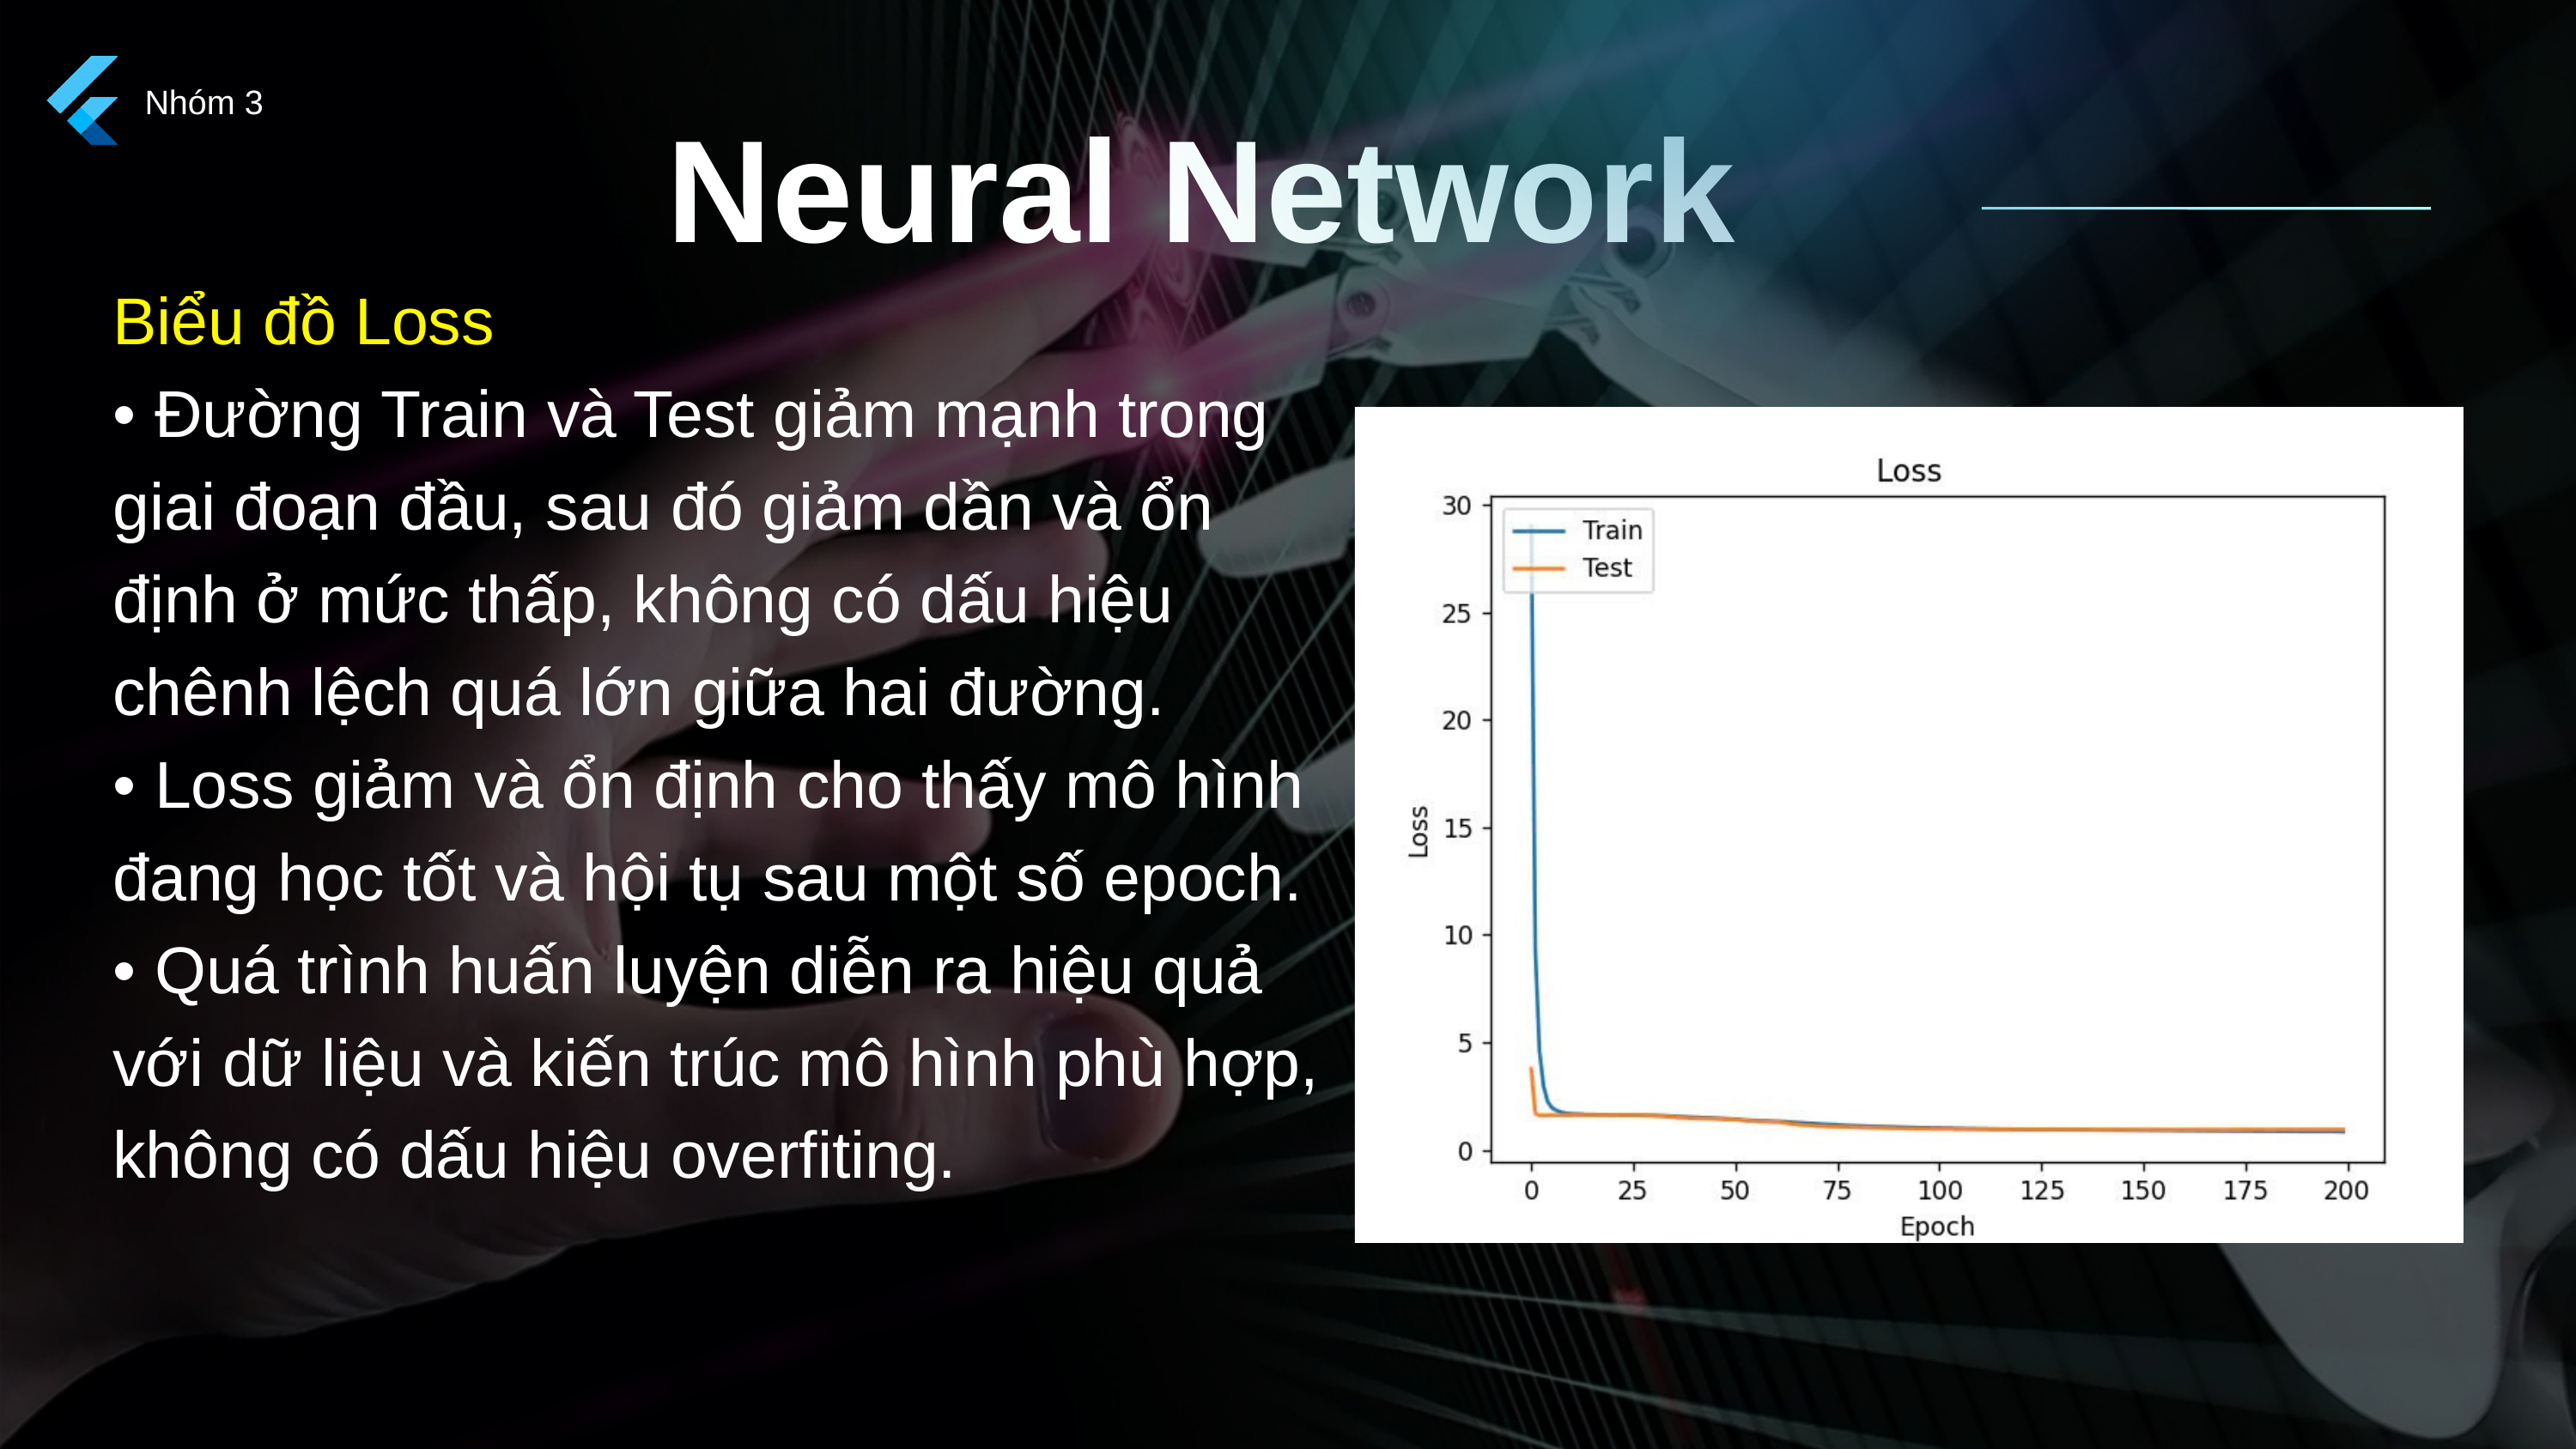

Nhóm 3
Neural Network

Biểu đồ Loss
• Đường Train và Test giảm mạnh trong giai đoạn đầu, sau đó giảm dần và ổn định ở mức thấp, không có dấu hiệu chênh lệch quá lớn giữa hai đường.
• Loss giảm và ổn định cho thấy mô hình đang học tốt và hội tụ sau một số epoch.
• Quá trình huấn luyện diễn ra hiệu quả với dữ liệu và kiến trúc mô hình phù hợp, không có dấu hiệu overfiting.